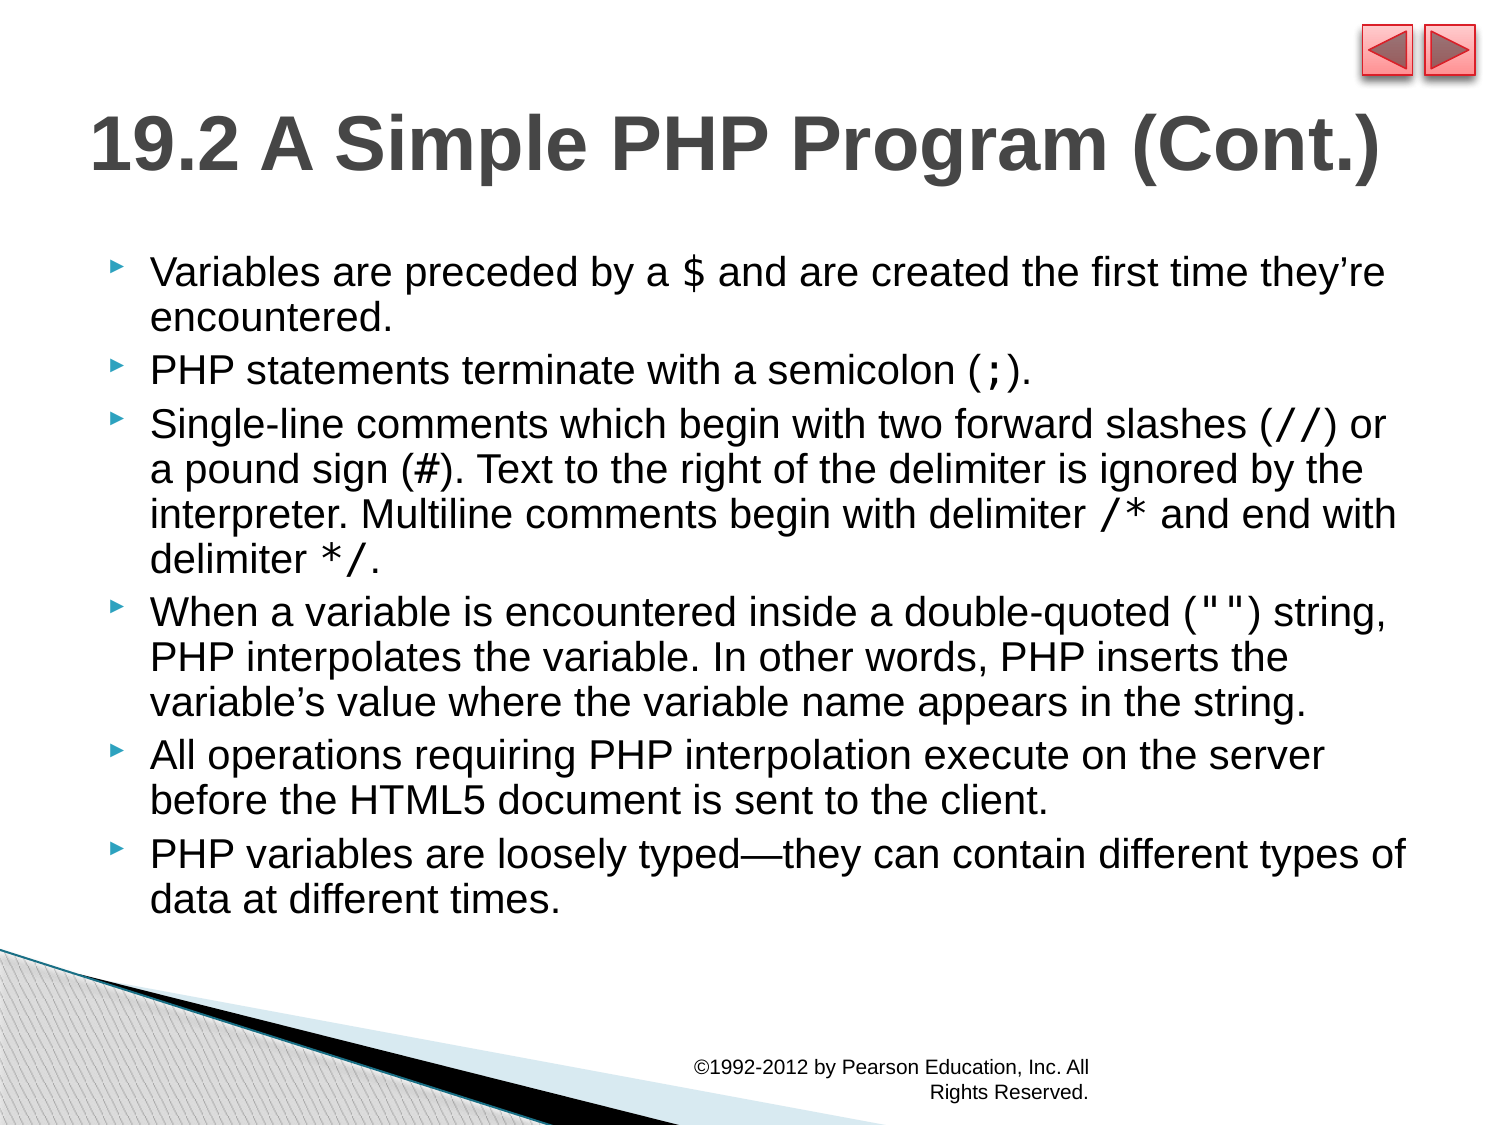

# 19.2 A Simple PHP Program (Cont.)
Variables are preceded by a $ and are created the first time they’re encountered.
PHP statements terminate with a semicolon (;).
Single-line comments which begin with two forward slashes (//) or a pound sign (#). Text to the right of the delimiter is ignored by the interpreter. Multiline comments begin with delimiter /* and end with delimiter */.
When a variable is encountered inside a double-quoted ("") string, PHP interpolates the variable. In other words, PHP inserts the variable’s value where the variable name appears in the string.
All operations requiring PHP interpolation execute on the server before the HTML5 document is sent to the client.
PHP variables are loosely typed—they can contain different types of data at different times.
©1992-2012 by Pearson Education, Inc. All Rights Reserved.